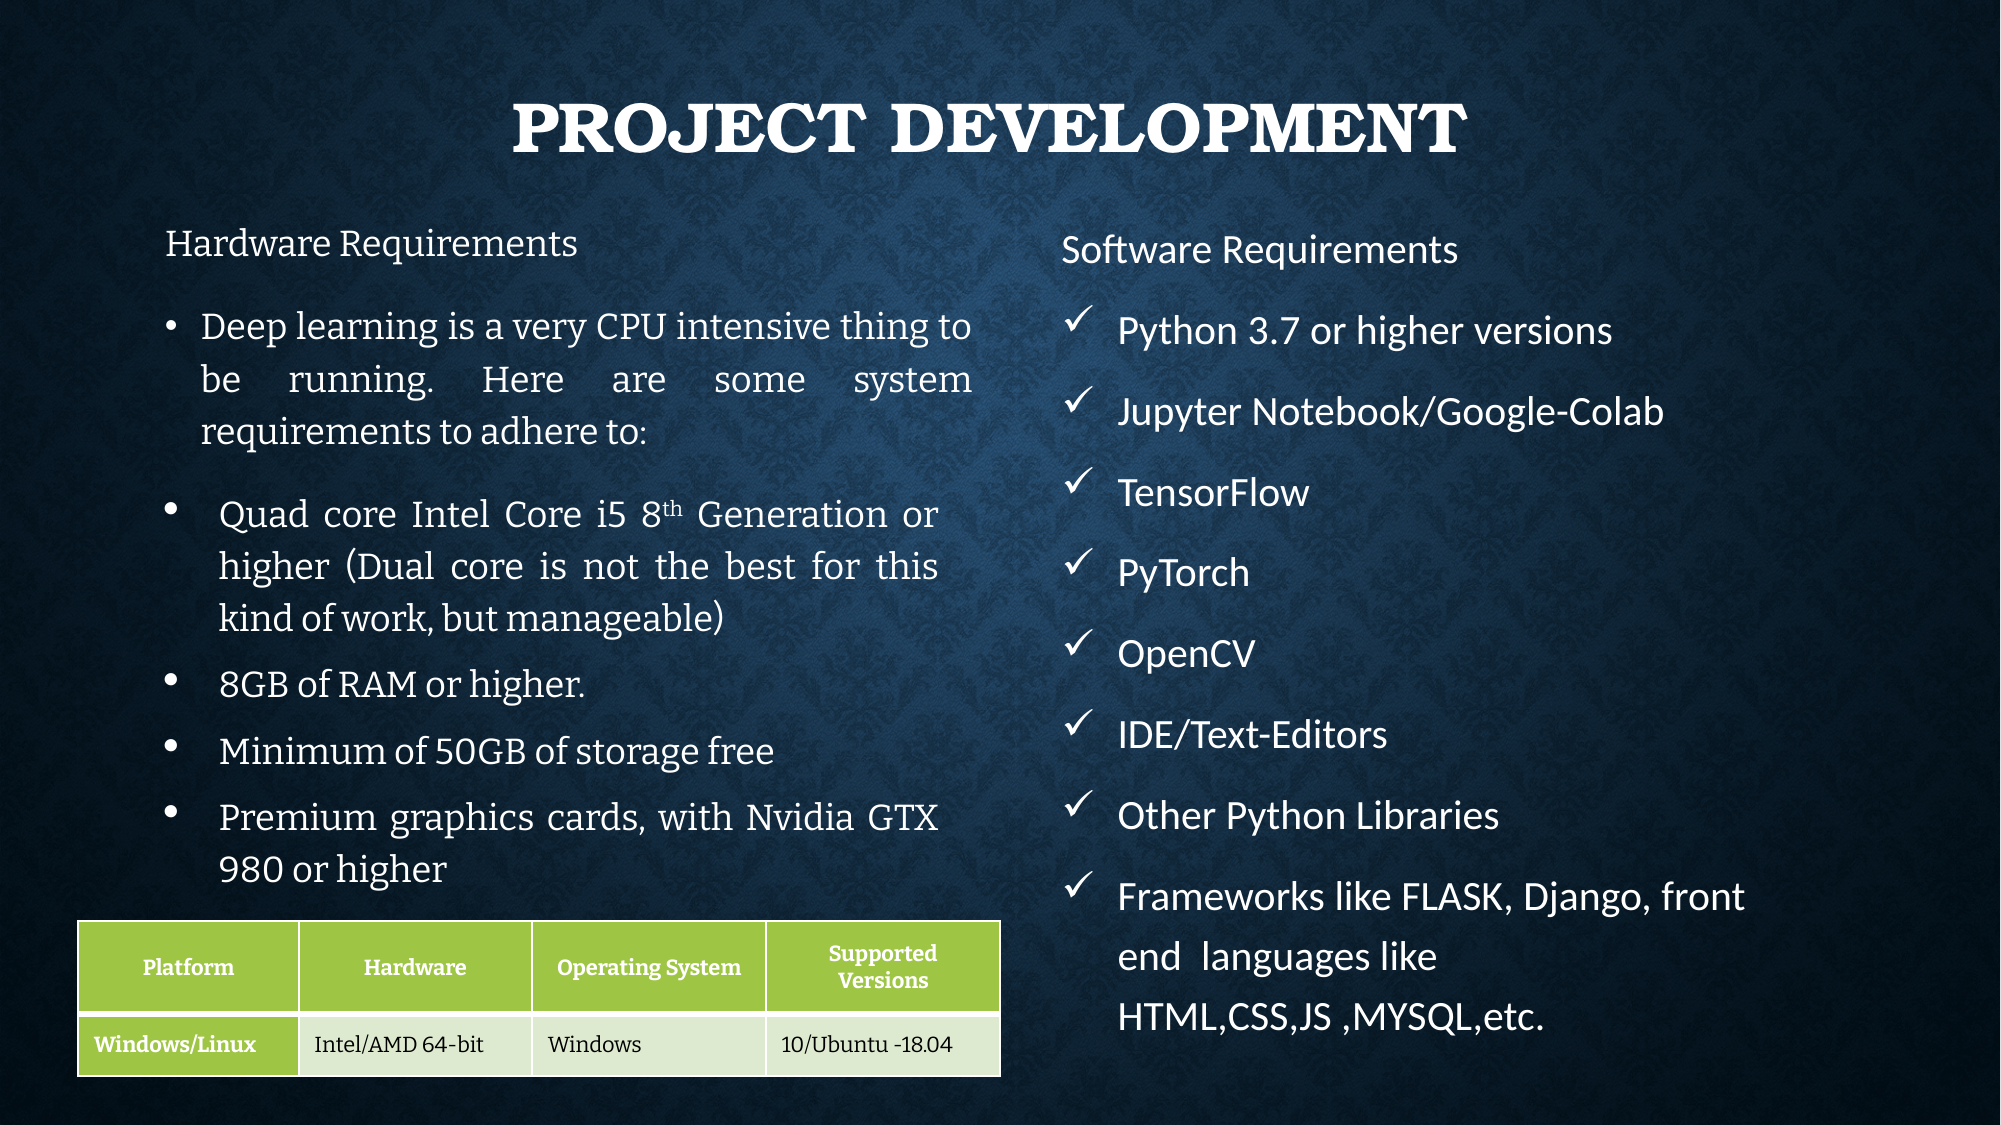

# Project Development
Hardware Requirements
Deep learning is a very CPU intensive thing to be running. Here are some system requirements to adhere to:
Quad core Intel Core i5 8th Generation or higher (Dual core is not the best for this kind of work, but manageable)
8GB of RAM or higher.
Minimum of 50GB of storage free
Premium graphics cards, with Nvidia GTX 980 or higher

Software Requirements
Python 3.7 or higher versions
Jupyter Notebook/Google-Colab
TensorFlow
PyTorch
OpenCV
IDE/Text-Editors
Other Python Libraries
Frameworks like FLASK, Django, front end  languages like HTML,CSS,JS ,MYSQL,etc.

| Platform | Hardware | Operating System | Supported Versions |
| --- | --- | --- | --- |
| Windows/Linux | Intel/AMD 64-bit | Windows | 10/Ubuntu -18.04 |